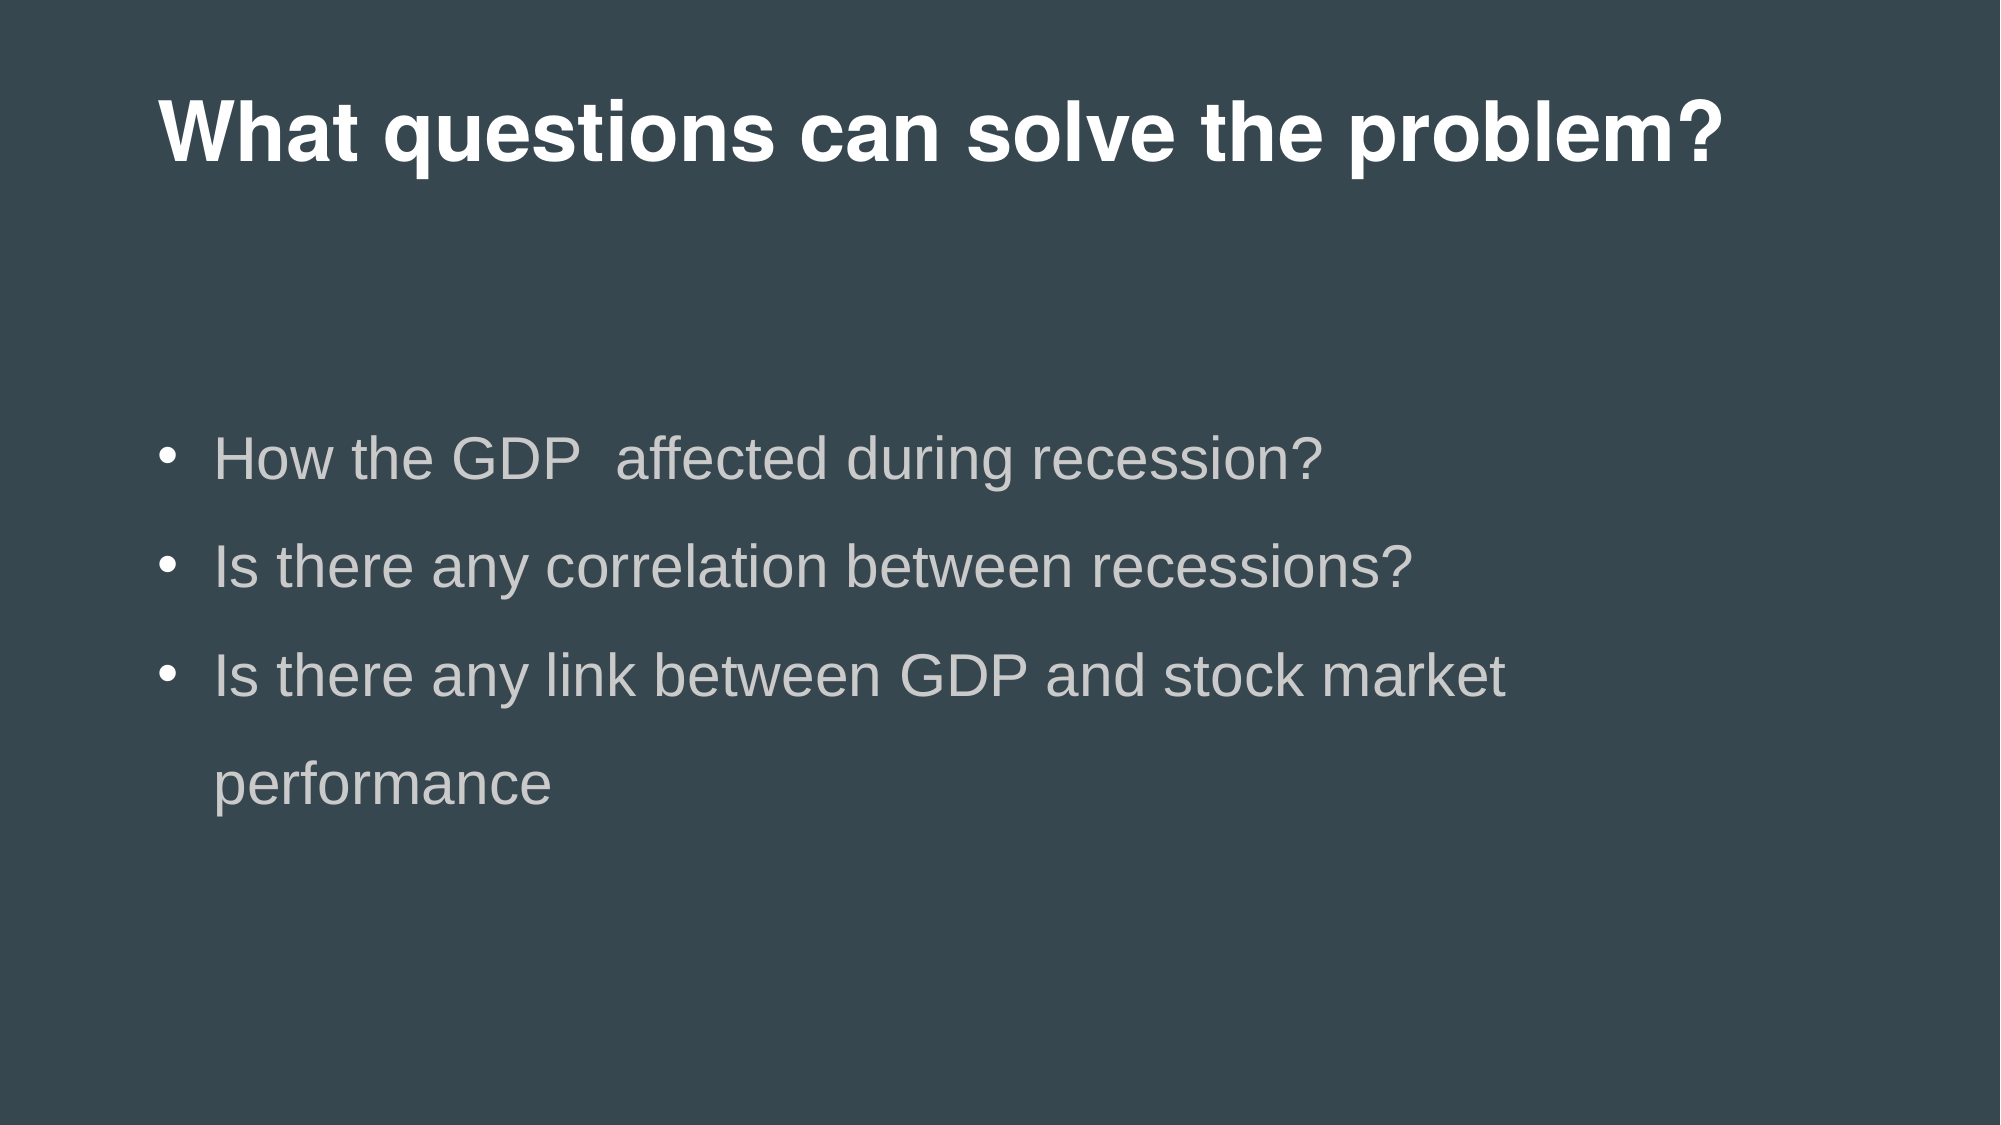

What questions can solve the problem?
How the GDP  affected during recession?
Is there any correlation between recessions?
Is there any link between GDP and stock market performance